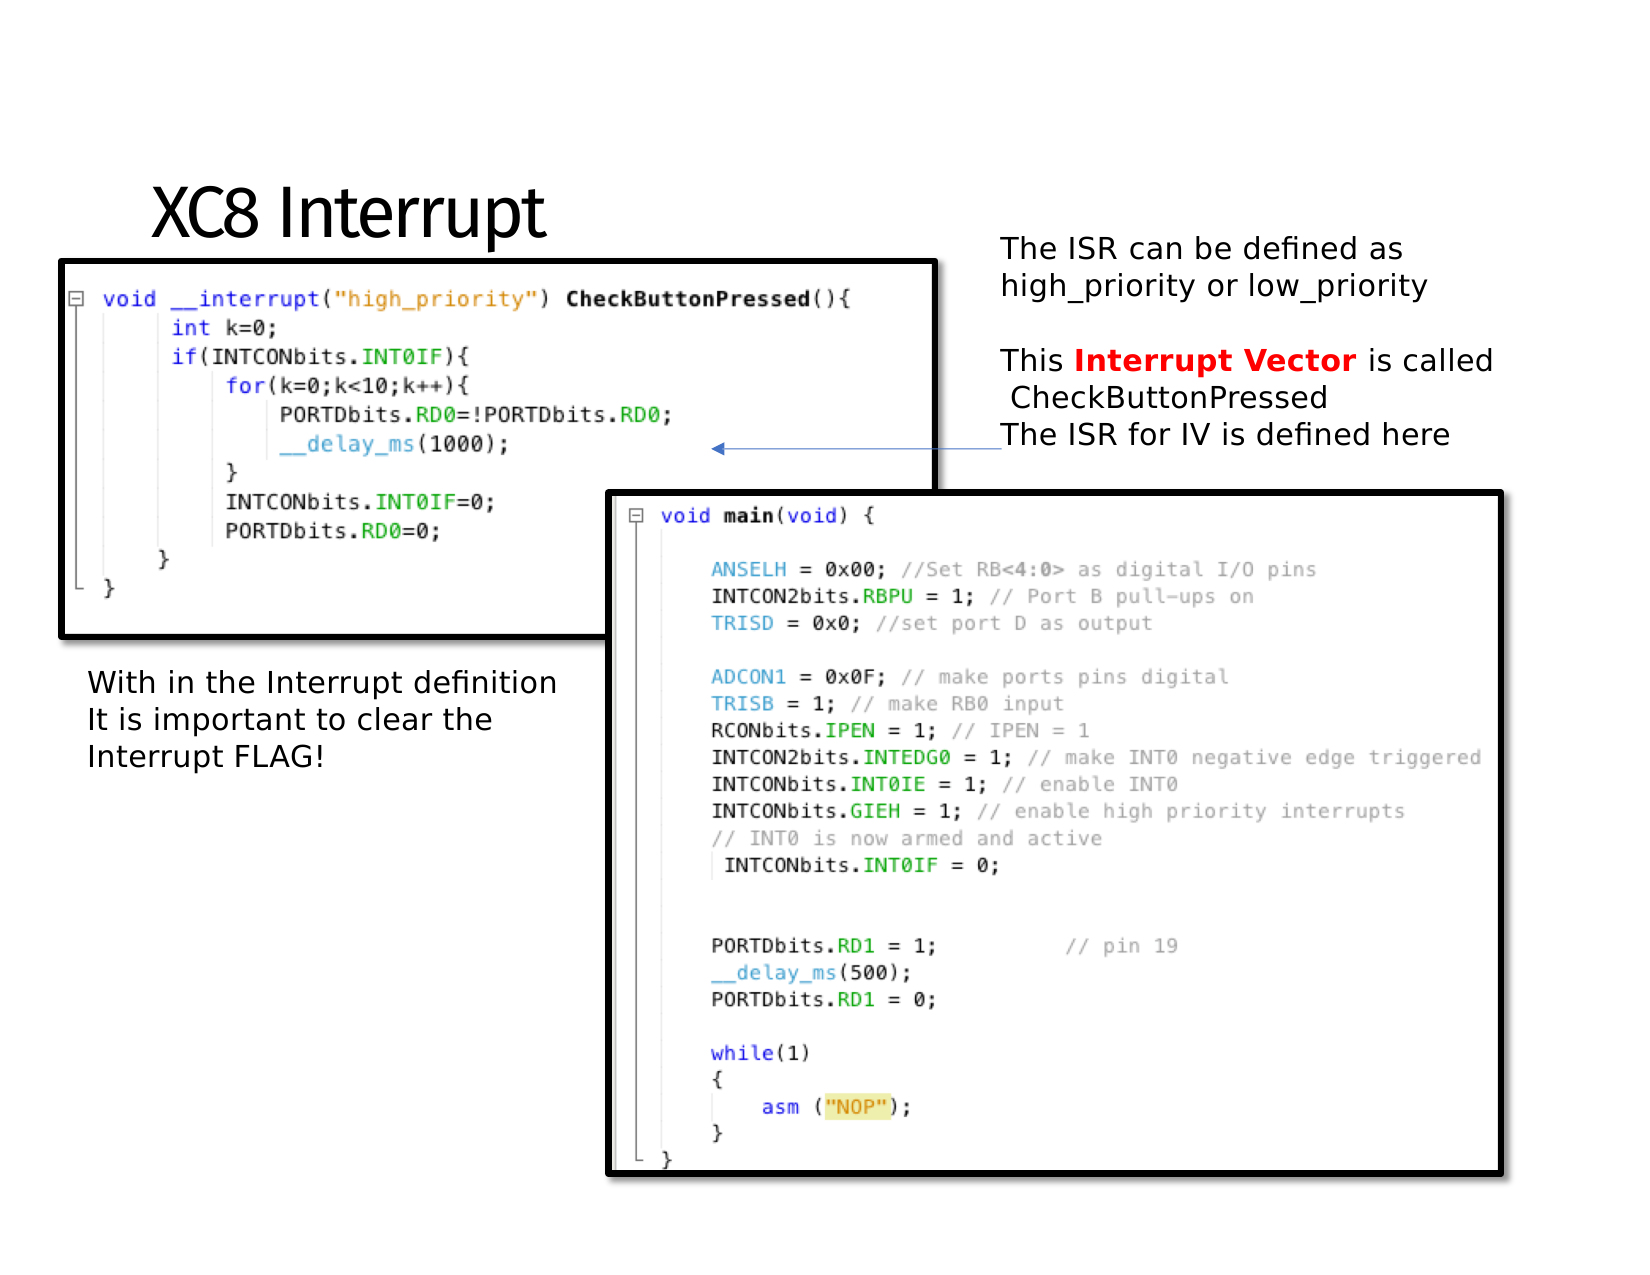

# XC8 Interrupt Handling
The ISR can be defined as  high_priority or low_priority

This Interrupt Vector is called  CheckButtonPressed
The ISR for IV is defined here

With in the Interrupt definition  It is important to clear the  Interrupt FLAG!